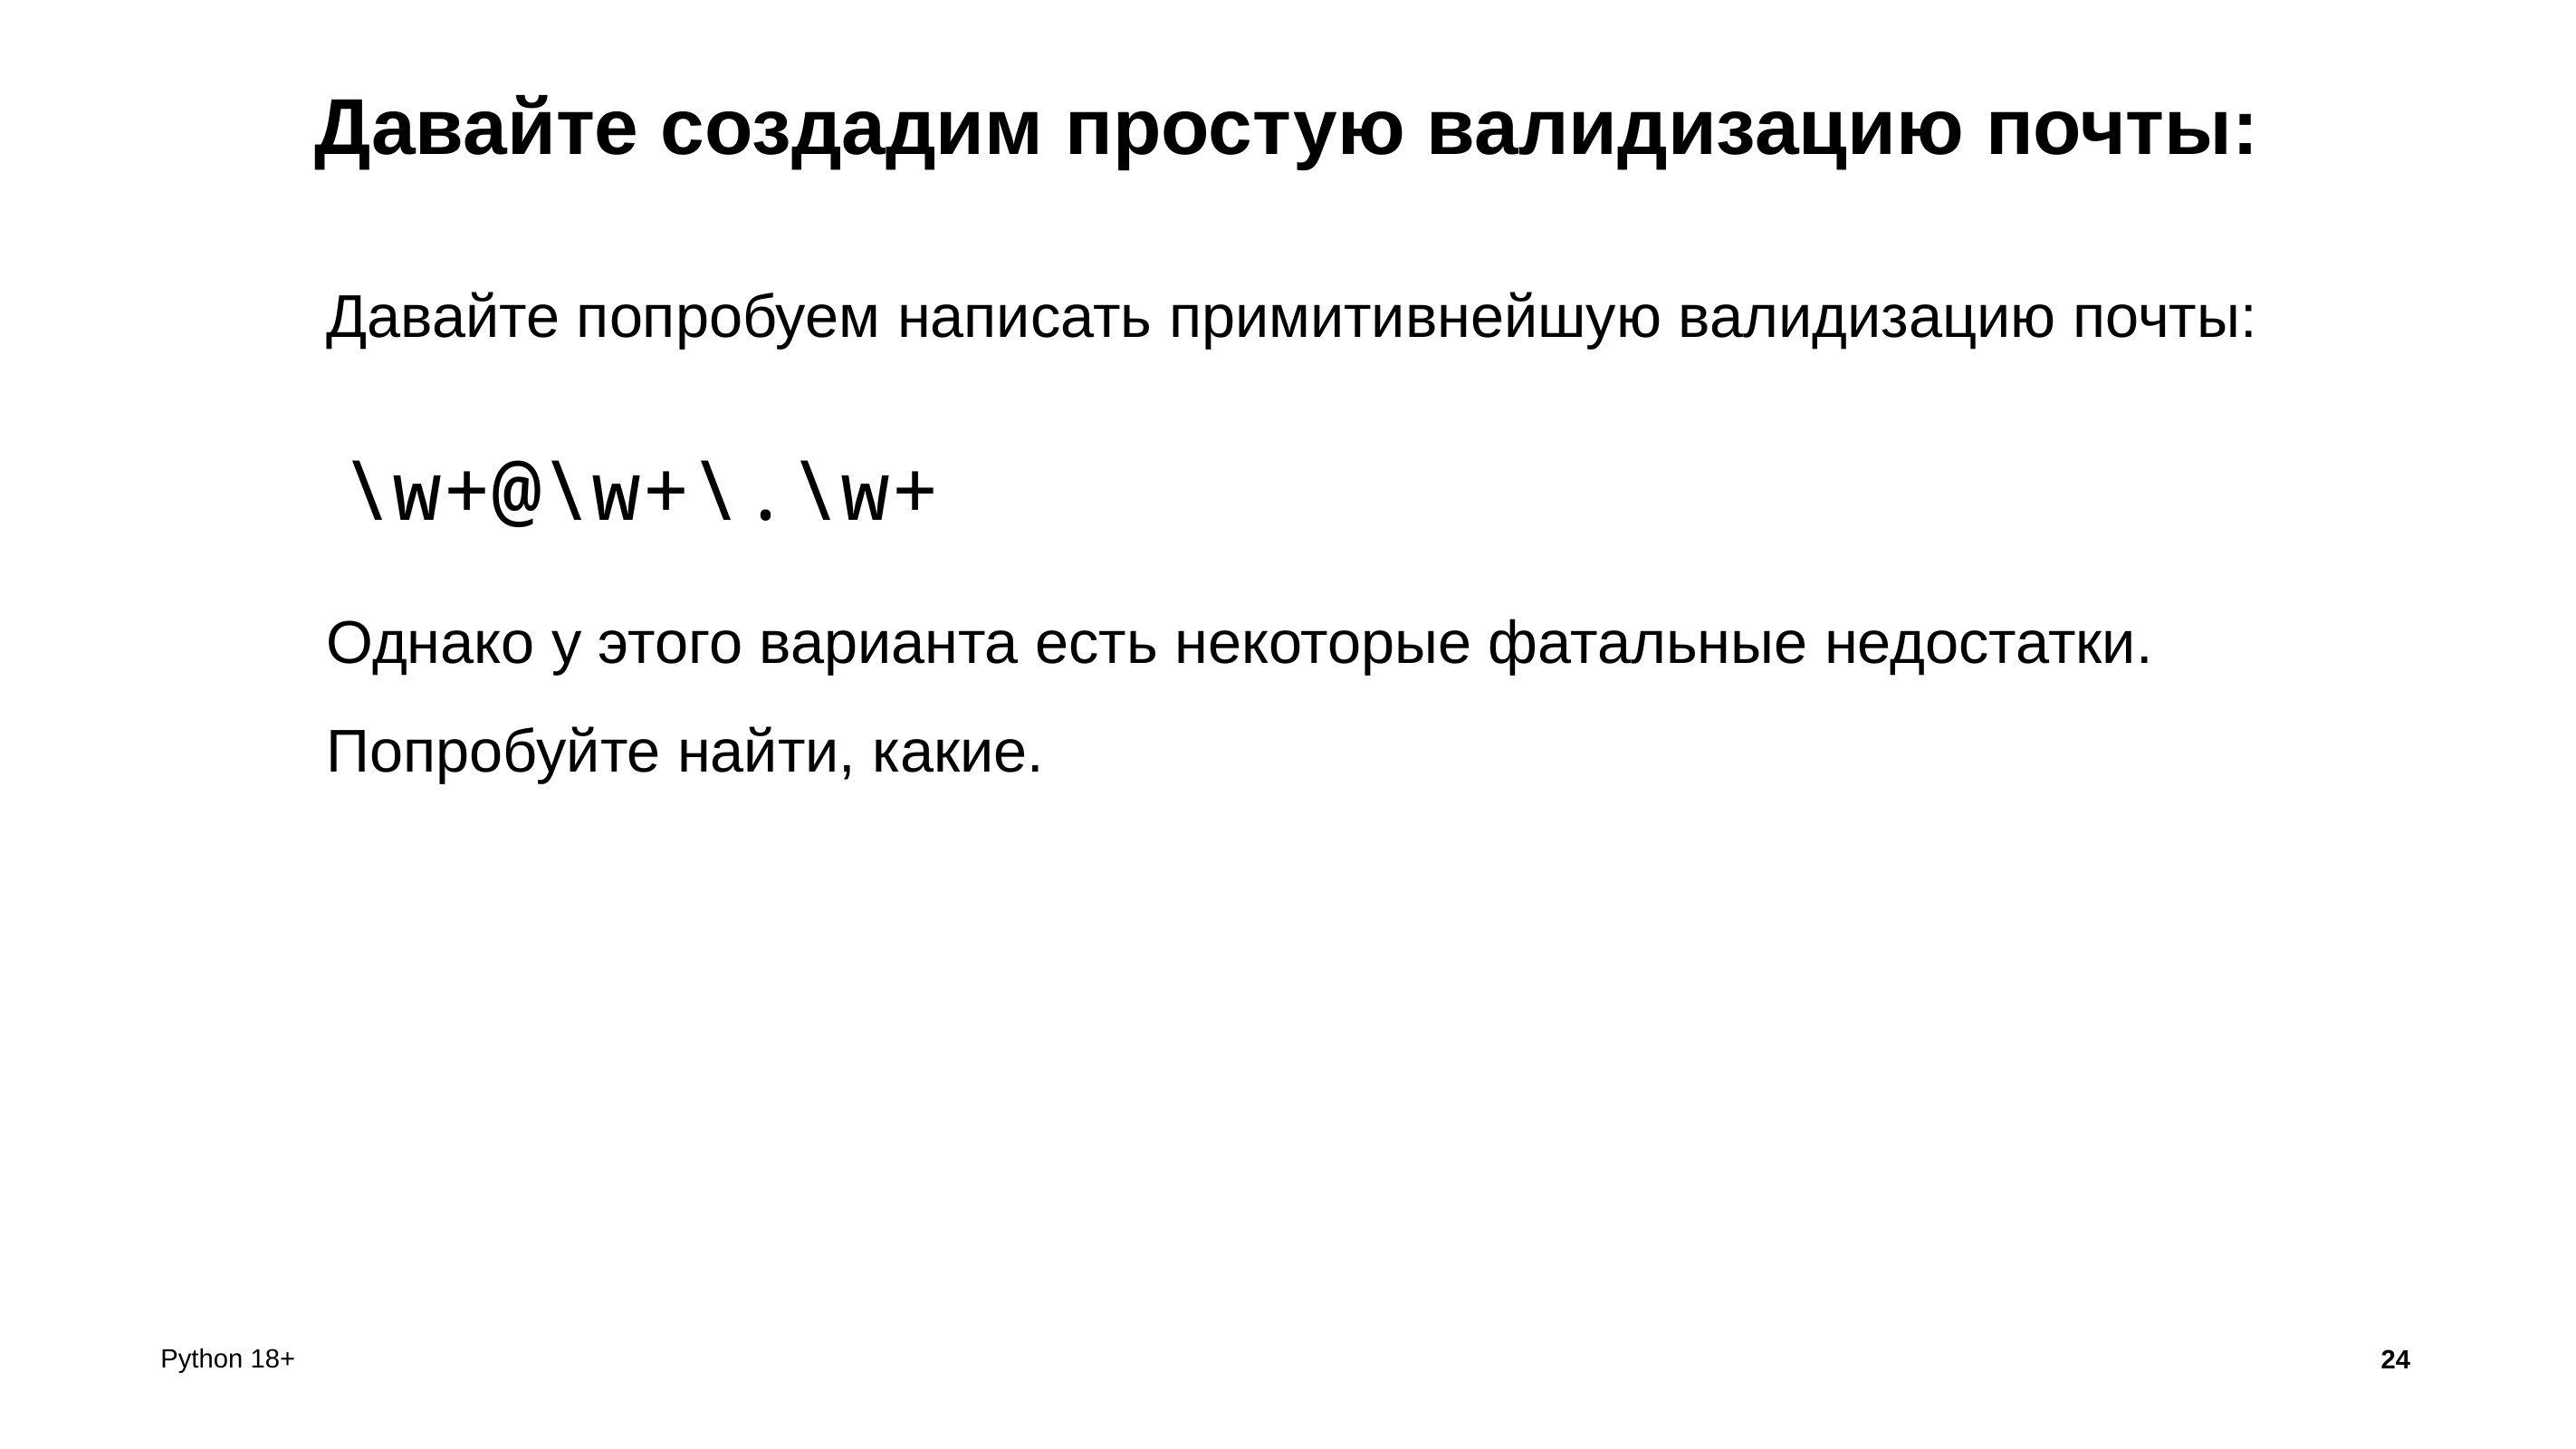

# Давайте создадим простую валидизацию почты:
Давайте попробуем написать примитивнейшую валидизацию почты:

Однако у этого варианта есть некоторые фатальные недостатки. Попробуйте найти, какие.
\w+@\w+\.\w+
24
Python 18+